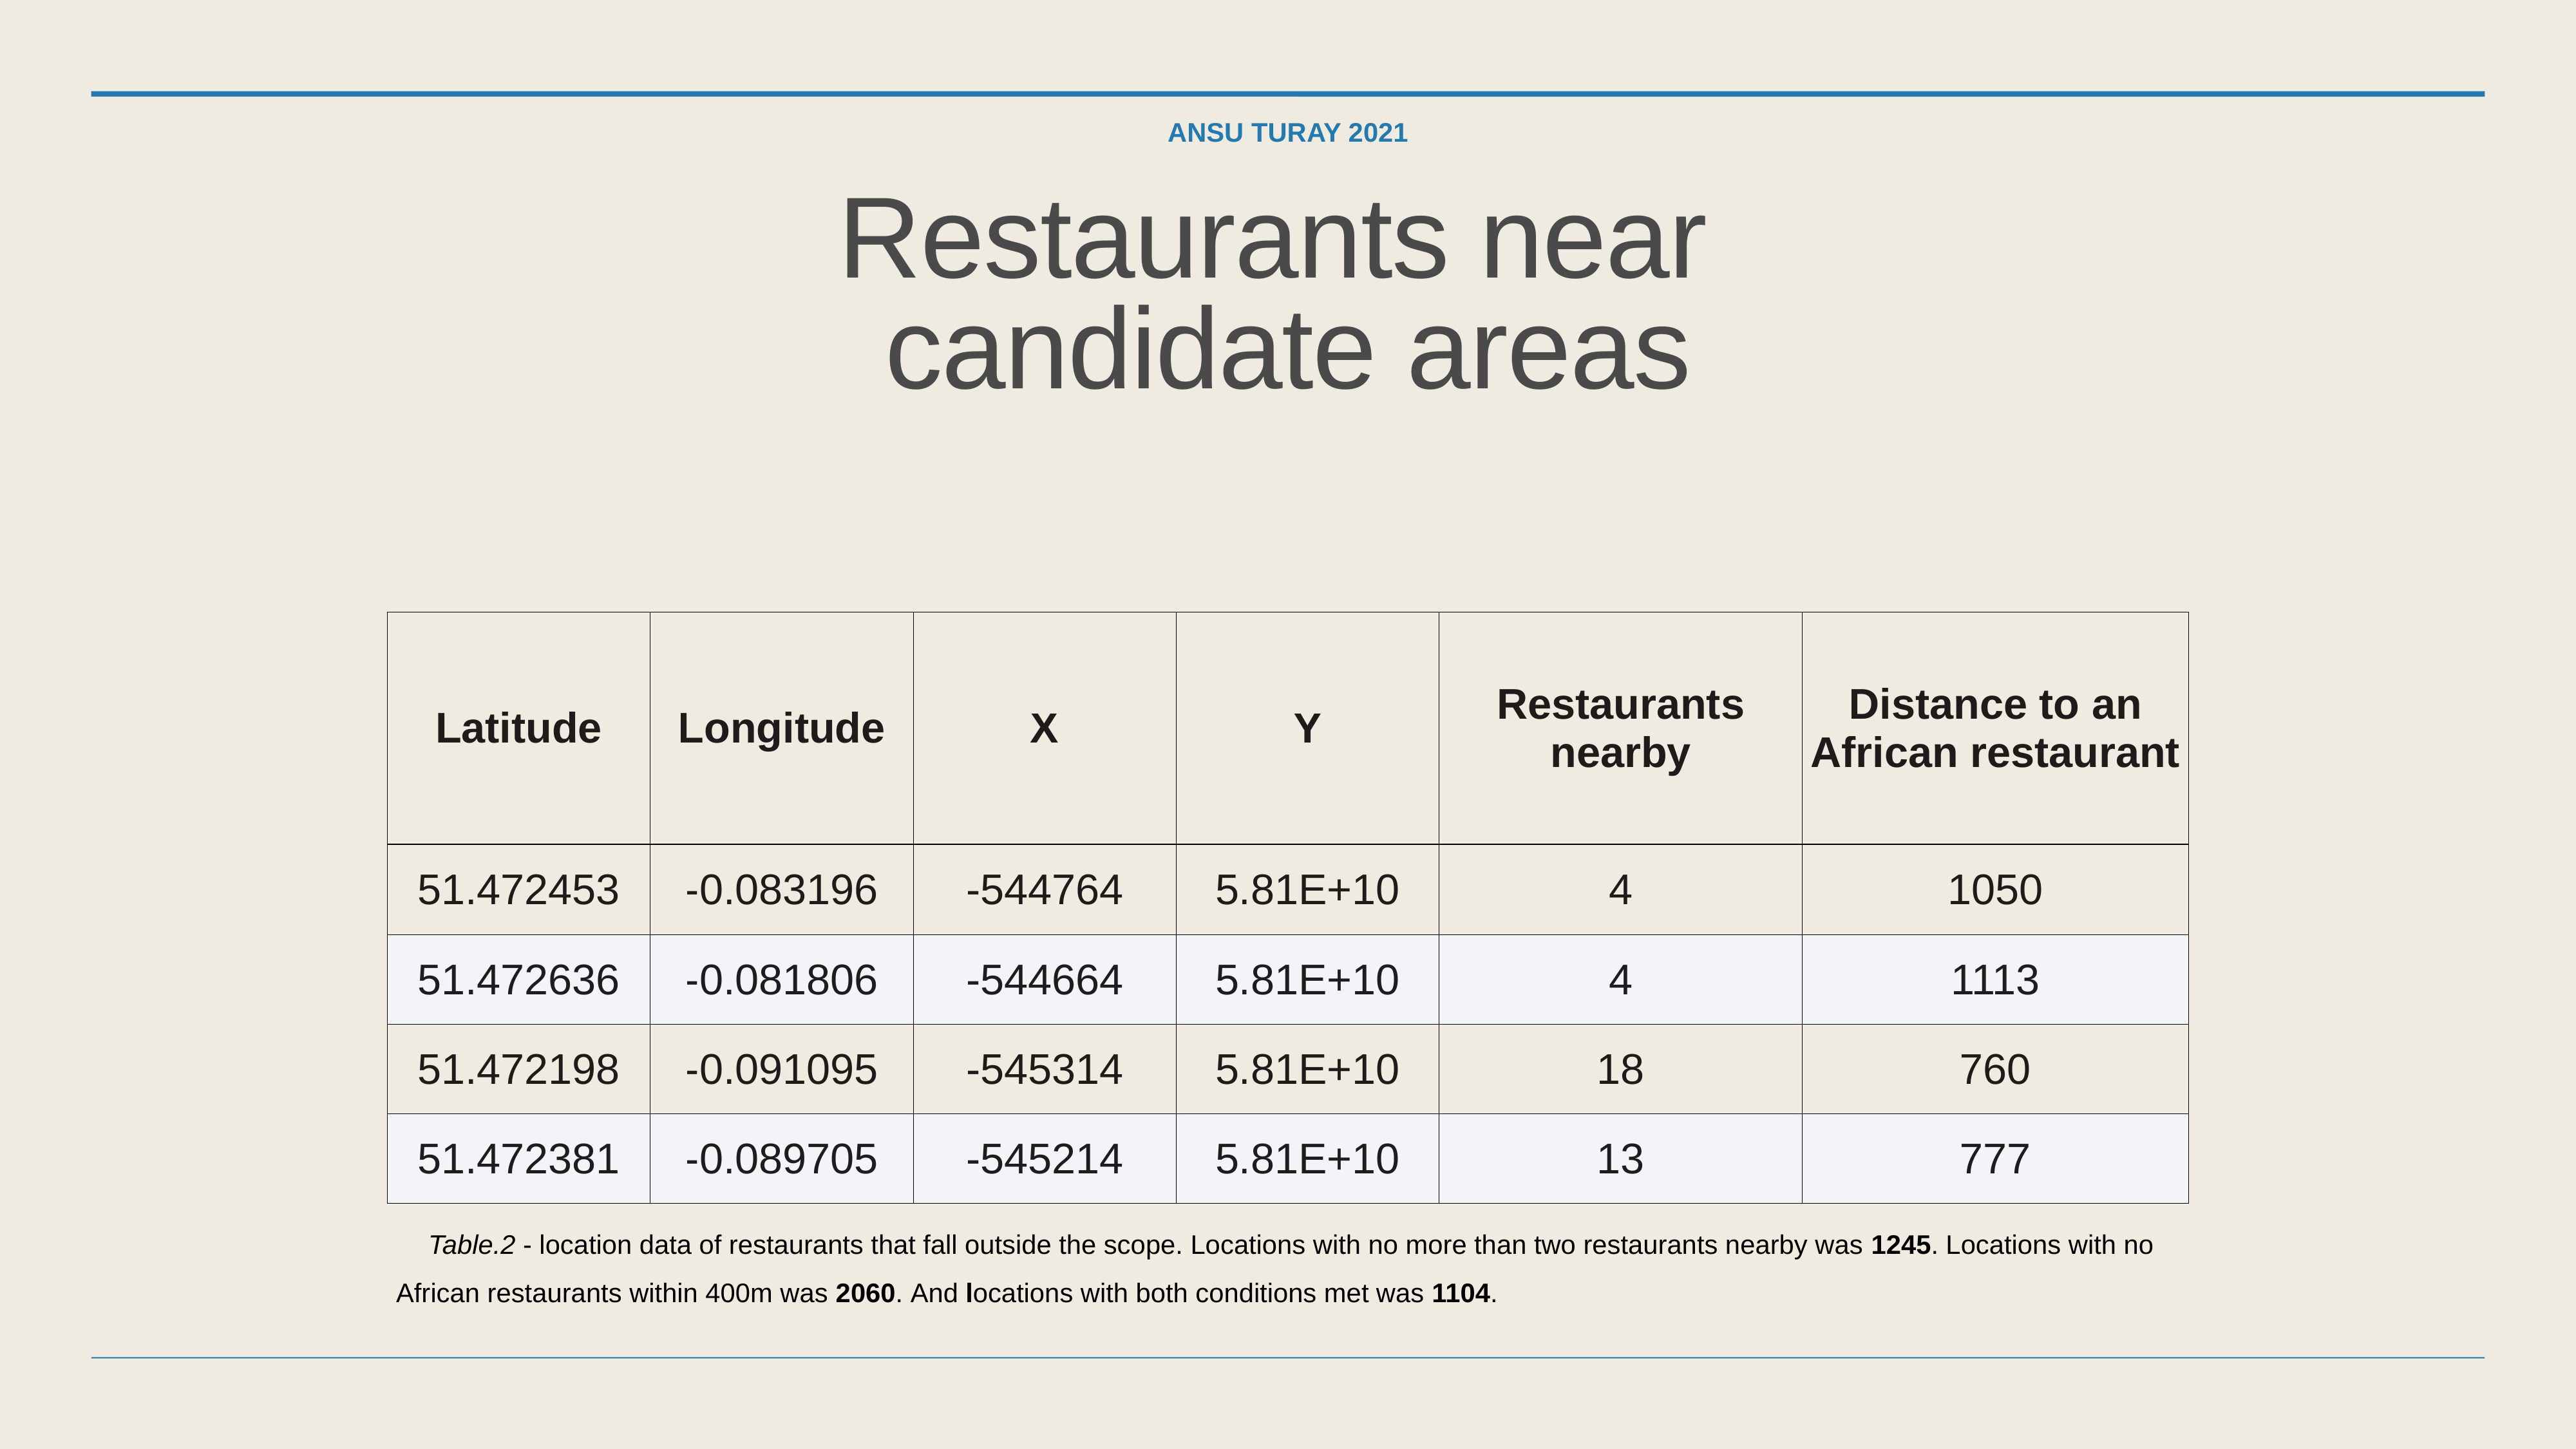

ansu turay 2021
# Restaurants near
candidate areas
| Latitude | Longitude | X | Y | Restaurants nearby | Distance to an African restaurant |
| --- | --- | --- | --- | --- | --- |
| 51.472453 | -0.083196 | -544764 | 5.81E+10 | 4 | 1050 |
| 51.472636 | -0.081806 | -544664 | 5.81E+10 | 4 | 1113 |
| 51.472198 | -0.091095 | -545314 | 5.81E+10 | 18 | 760 |
| 51.472381 | -0.089705 | -545214 | 5.81E+10 | 13 | 777 |
Table.2 - location data of restaurants that fall outside the scope. Locations with no more than two restaurants nearby was 1245. Locations with no African restaurants within 400m was 2060. And locations with both conditions met was 1104.